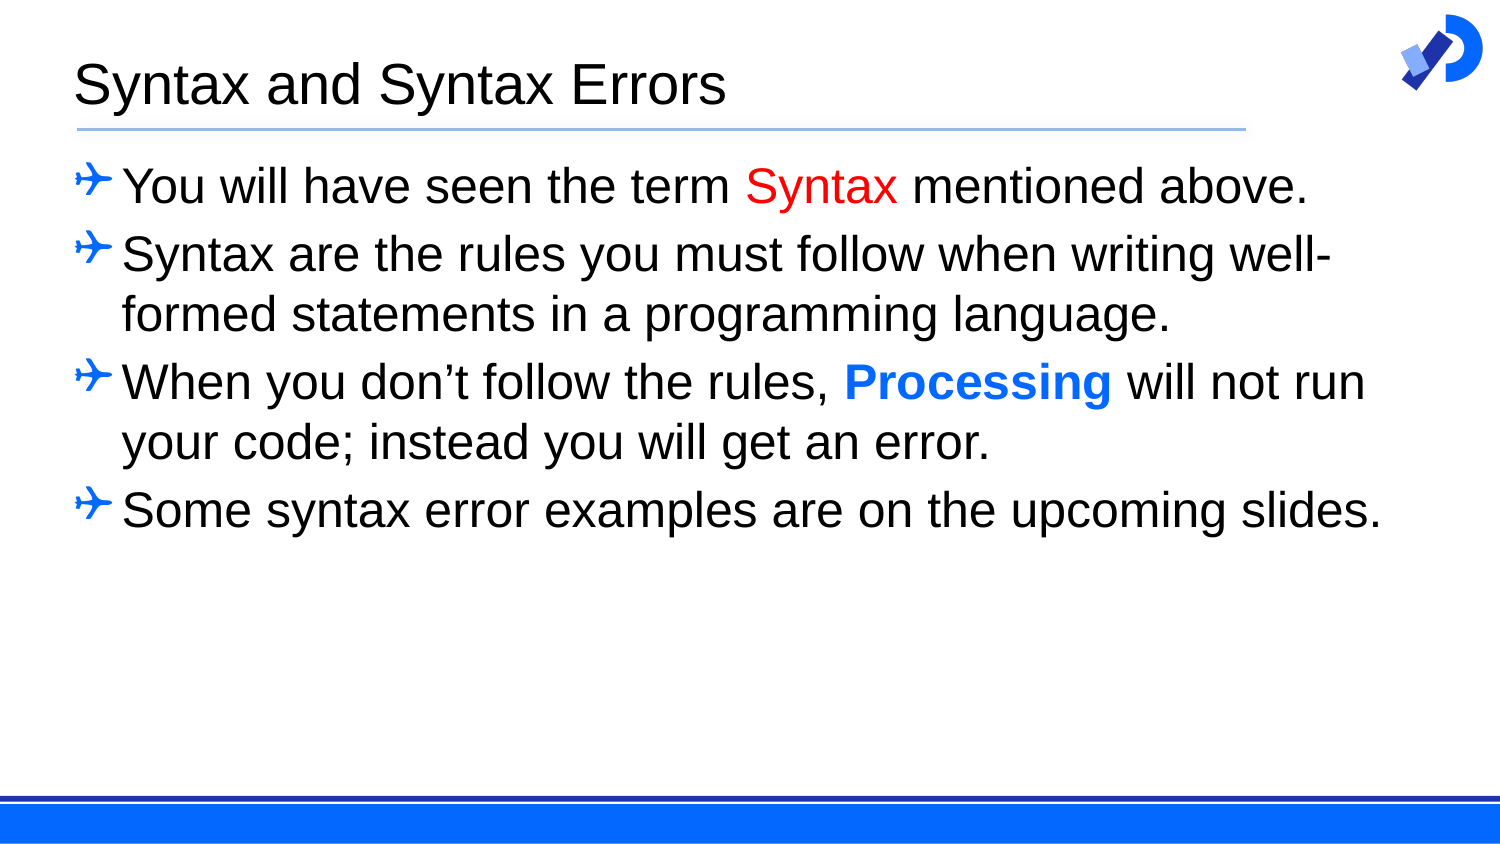

# Syntax and Syntax Errors
You will have seen the term Syntax mentioned above.
Syntax are the rules you must follow when writing well-formed statements in a programming language.
When you don’t follow the rules, Processing will not run your code; instead you will get an error.
Some syntax error examples are on the upcoming slides.